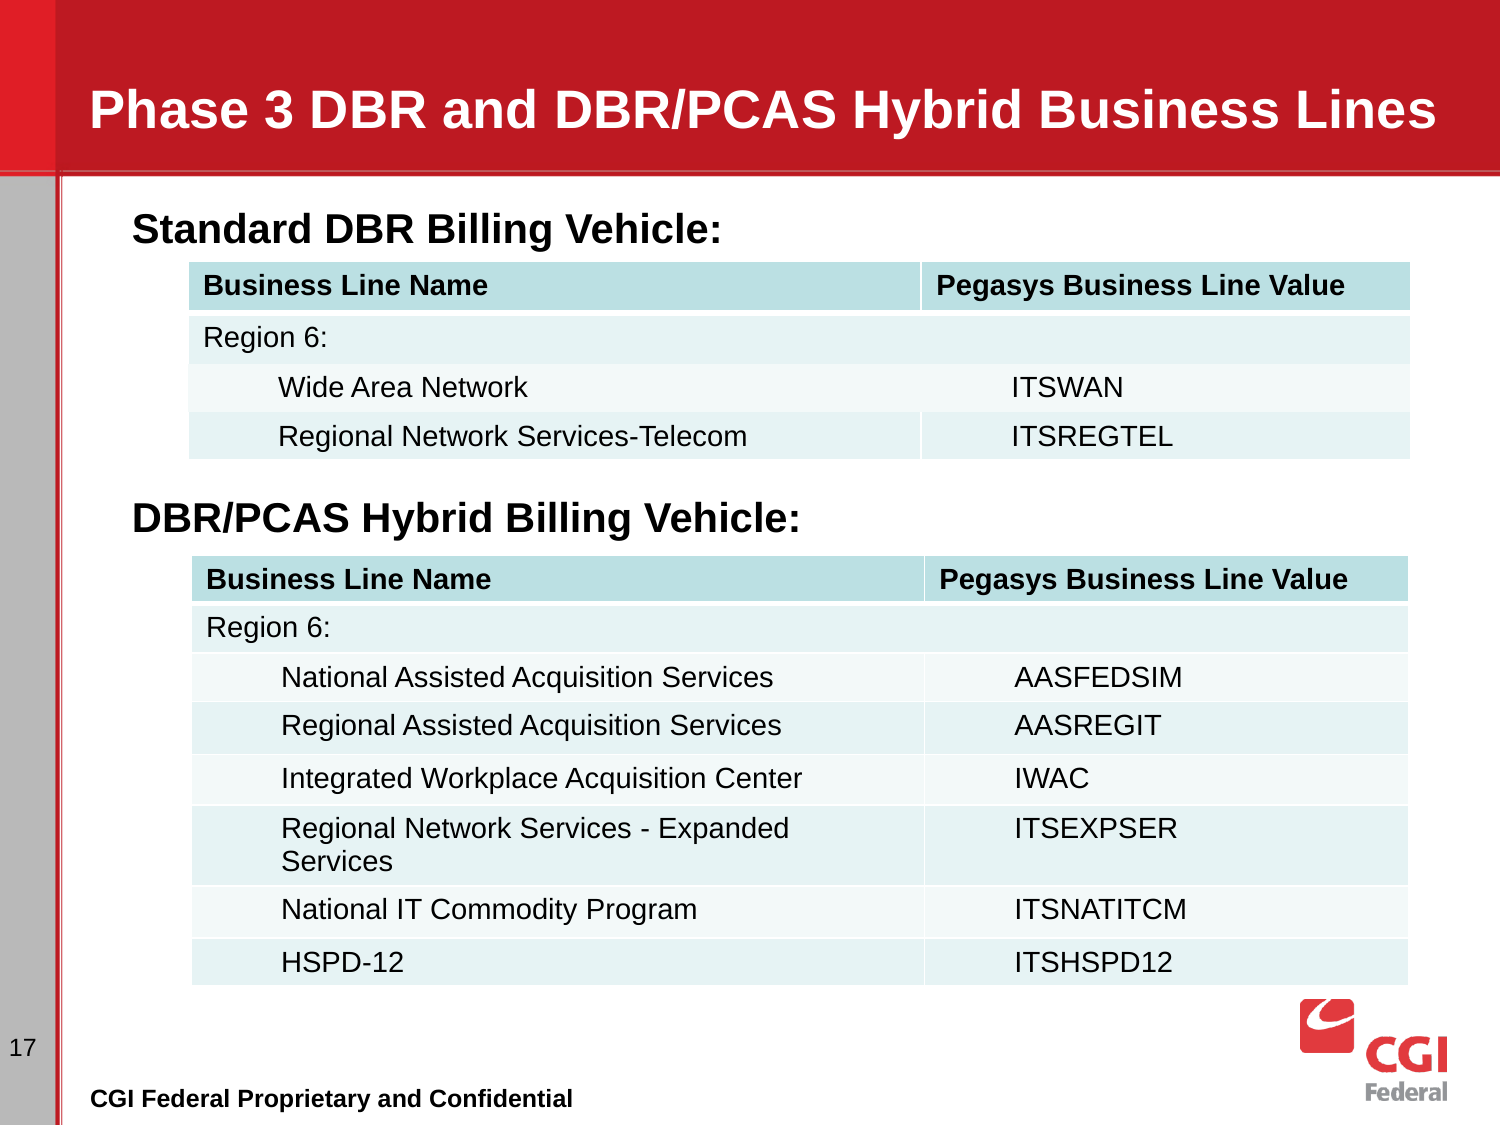

# Phase 3 DBR and DBR/PCAS Hybrid Business Lines
Standard DBR Billing Vehicle:

DBR/PCAS Hybrid Billing Vehicle:

| Business Line Name | Pegasys Business Line Value |
| --- | --- |
| Region 6: |  |
| Wide Area Network | ITSWAN |
| Regional Network Services-Telecom | ITSREGTEL |
| Business Line Name | Pegasys Business Line Value |
| --- | --- |
| Region 6: |  |
| National Assisted Acquisition Services | AASFEDSIM |
| Regional Assisted Acquisition Services | AASREGIT |
| Integrated Workplace Acquisition Center | IWAC |
| Regional Network Services - Expanded Services | ITSEXPSER |
| National IT Commodity Program | ITSNATITCM |
| HSPD-12 | ITSHSPD12 |
17
CGI Federal Proprietary and Confidential